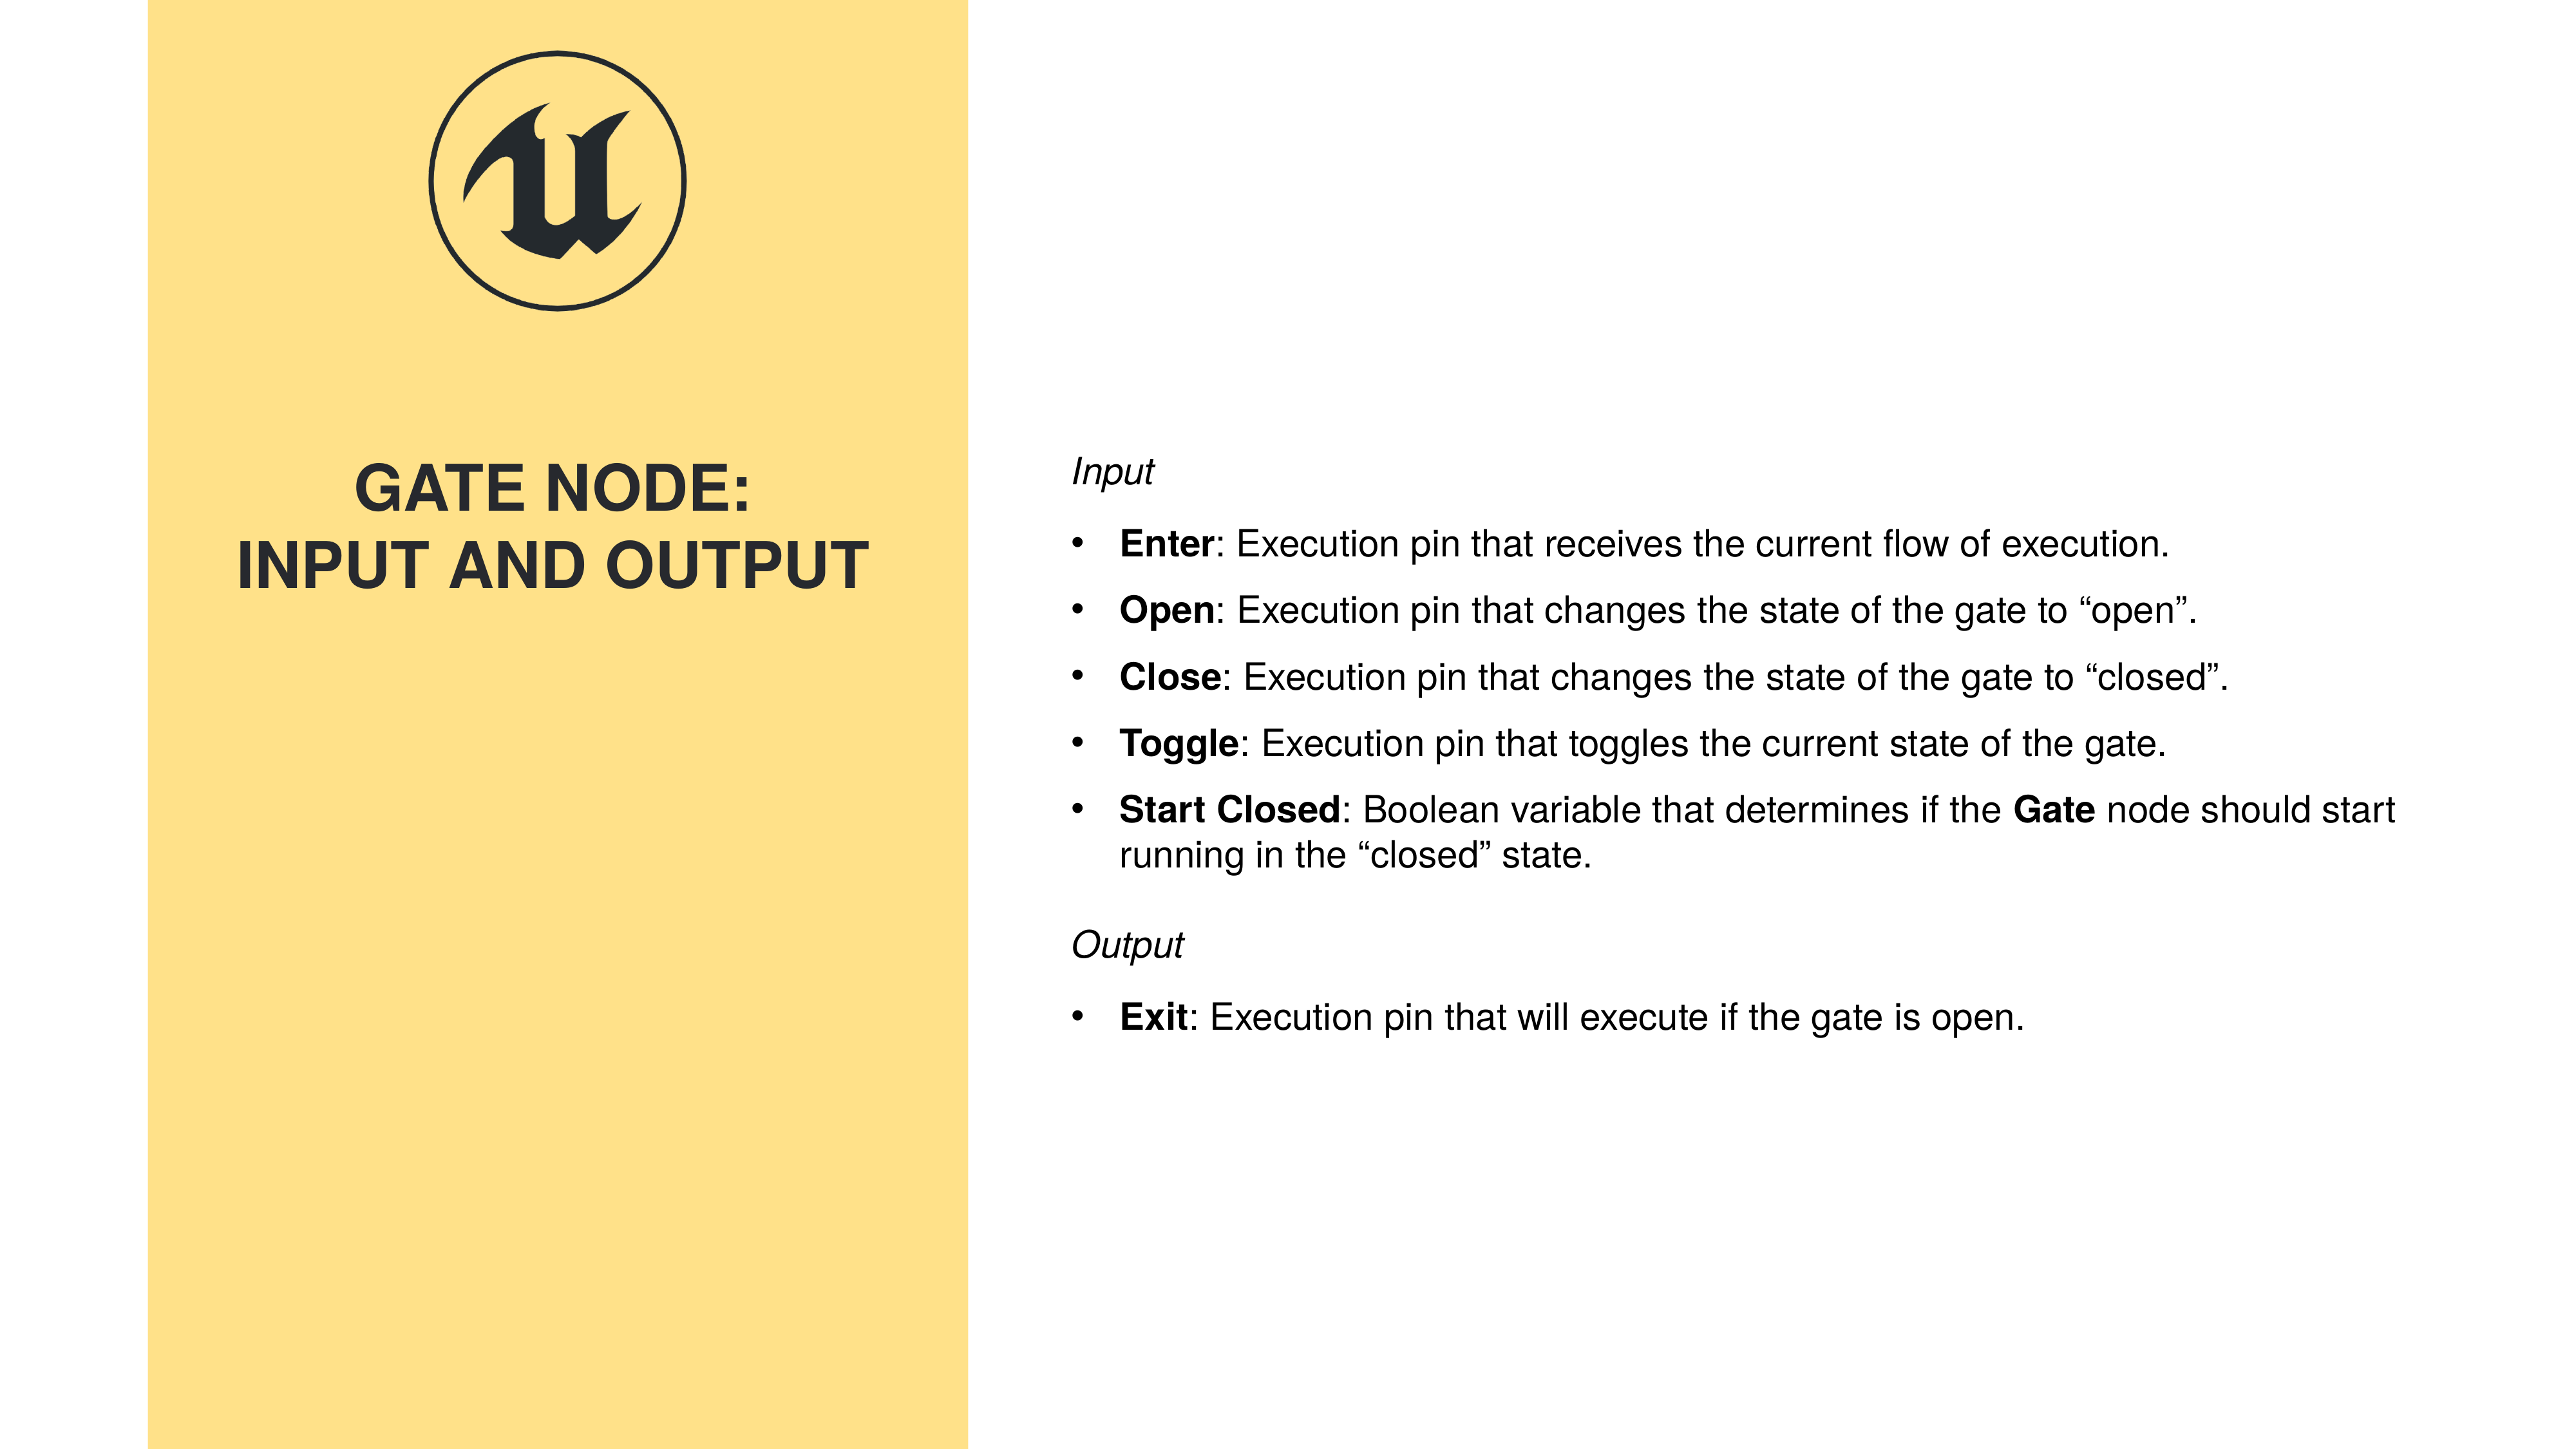

GATE NODE:
INPUT AND OUTPUT
Input
Enter: Execution pin that receives the current flow of execution.
Open: Execution pin that changes the state of the gate to “open”.
Close: Execution pin that changes the state of the gate to “closed”.
Toggle: Execution pin that toggles the current state of the gate.
Start Closed: Boolean variable that determines if the Gate node should start running in the “closed” state.

Output
Exit: Execution pin that will execute if the gate is open.